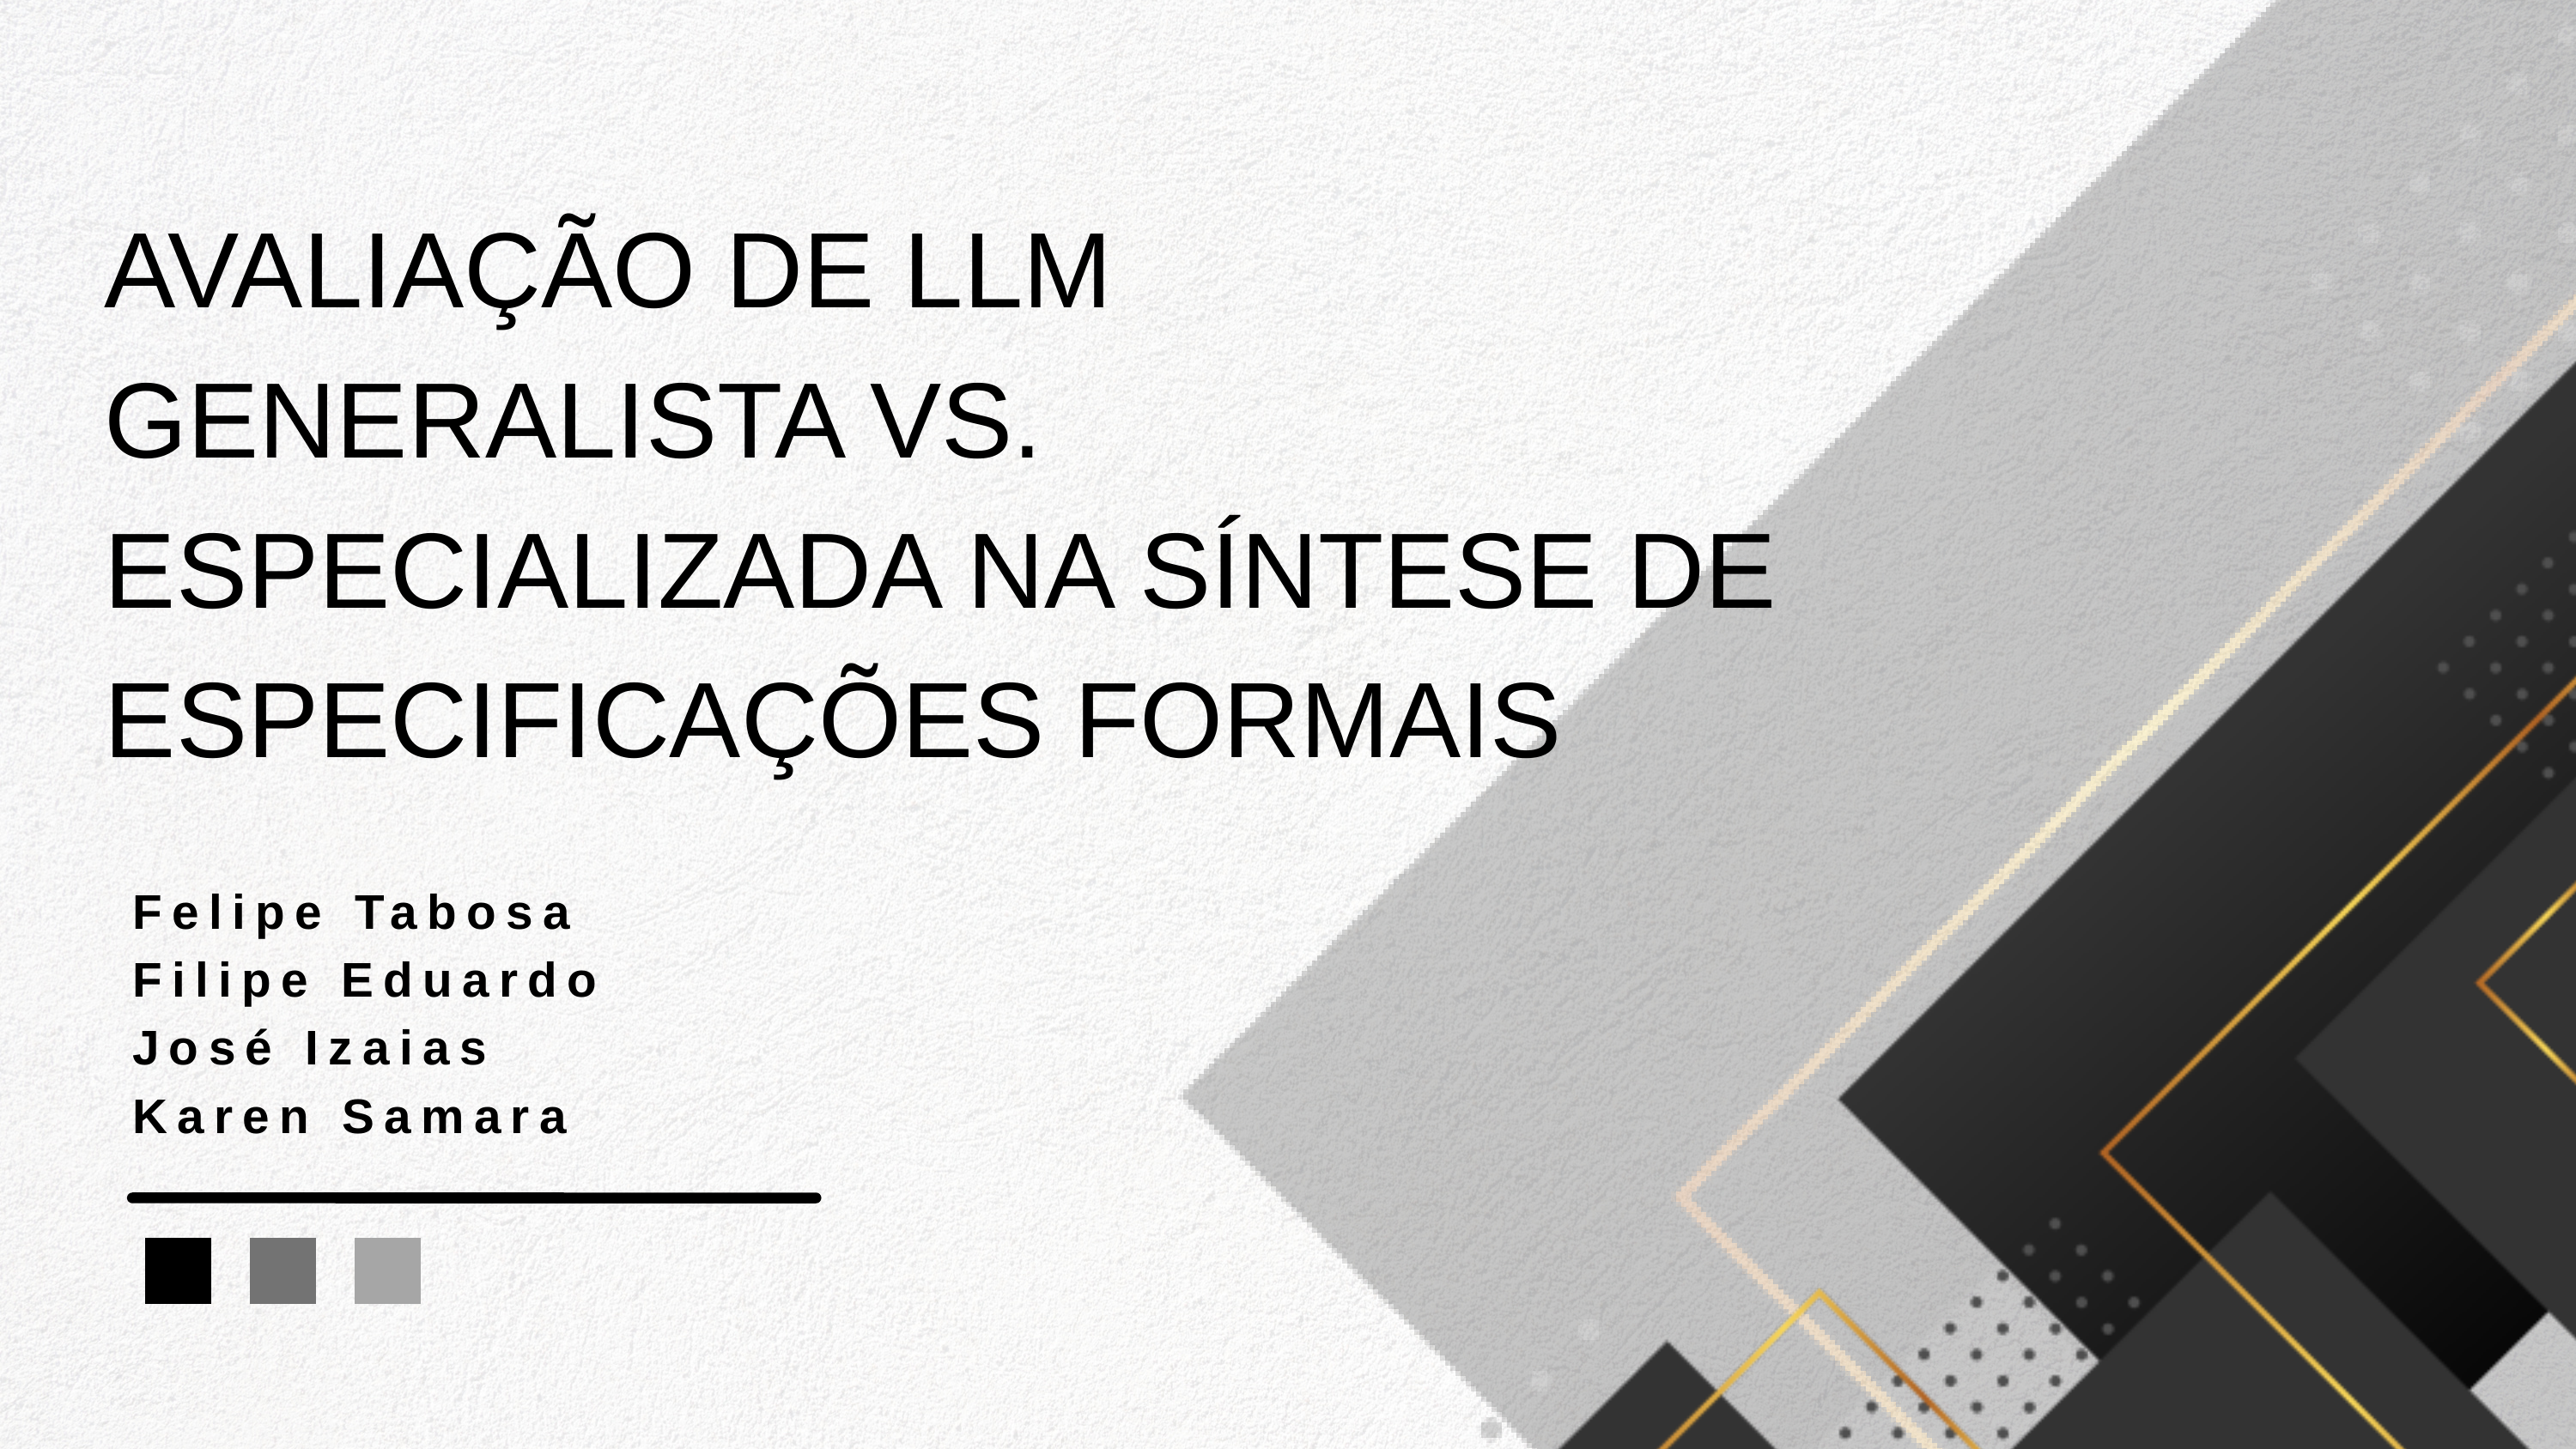

AVALIAÇÃO DE LLM GENERALISTA VS. ESPECIALIZADA NA SÍNTESE DE ESPECIFICAÇÕES FORMAIS

Felipe Tabosa
Filipe Eduardo
José Izaias
Karen Samara